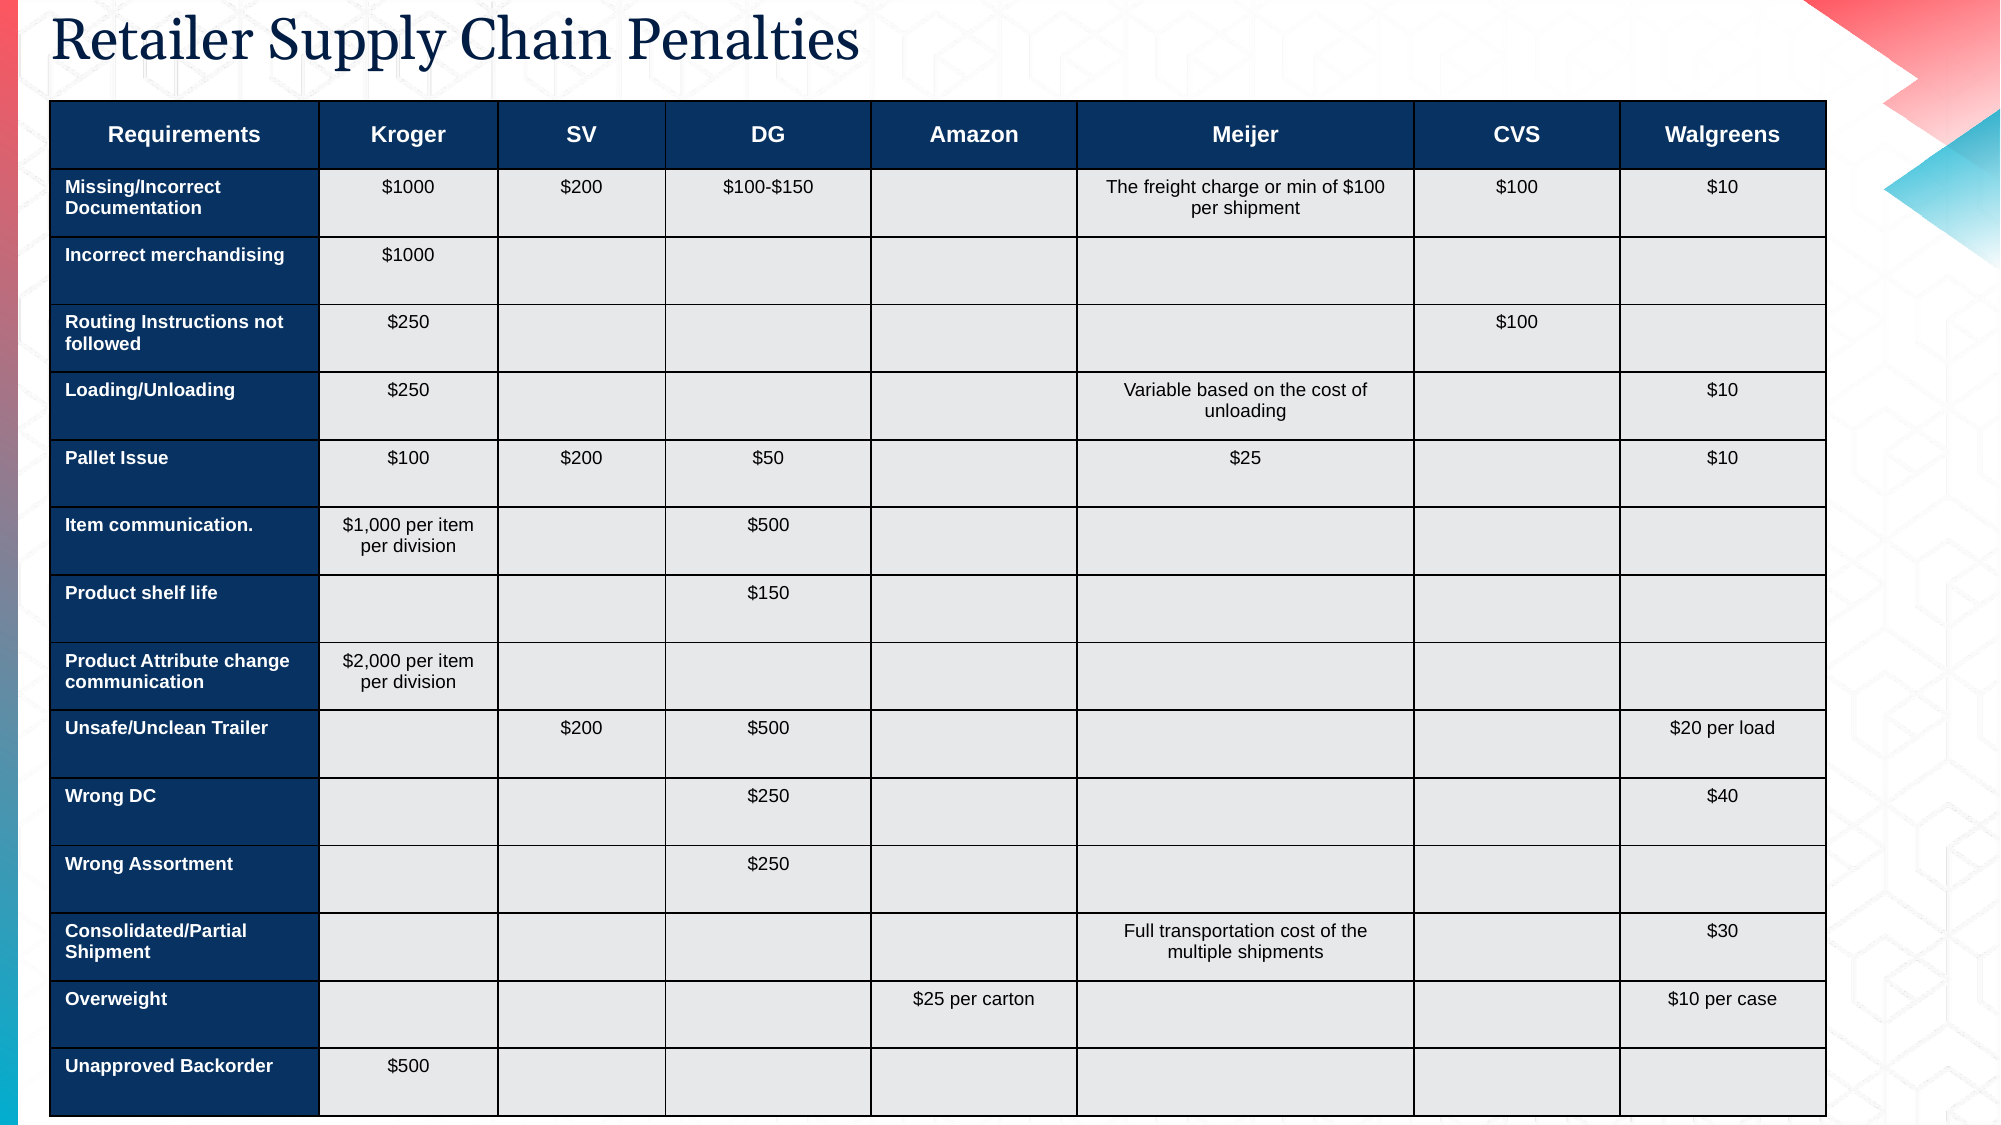

# Retailer Supply Chain Penalties
| Requirements | Kroger | SV | DG | Amazon | Meijer | CVS | Walgreens |
| --- | --- | --- | --- | --- | --- | --- | --- |
| Missing/Incorrect Documentation | $1000 | $200 | $100-$150 |  | The freight charge or min of $100 per shipment | $100 | $10 |
| Incorrect merchandising | $1000 |  |  |  |  |  |  |
| Routing Instructions not followed | $250 |  |  |  |  | $100 |  |
| Loading/Unloading | $250 |  |  |  | Variable based on the cost of unloading |  | $10 |
| Pallet Issue | $100 | $200 | $50 |  | $25 |  | $10 |
| Item communication. | $1,000 per item per division |  | $500 |  |  |  |  |
| Product shelf life |  |  | $150 |  |  |  |  |
| Product Attribute change communication | $2,000 per item per division |  |  |  |  |  |  |
| Unsafe/Unclean Trailer |  | $200 | $500 |  |  |  | $20 per load |
| Wrong DC |  |  | $250 |  |  |  | $40 |
| Wrong Assortment |  |  | $250 |  |  |  |  |
| Consolidated/Partial Shipment |  |  |  |  | Full transportation cost of the multiple shipments |  | $30 |
| Overweight |  |  |  | $25 per carton |  |  | $10 per case |
| Unapproved Backorder | $500 |  |  |  |  |  |  |